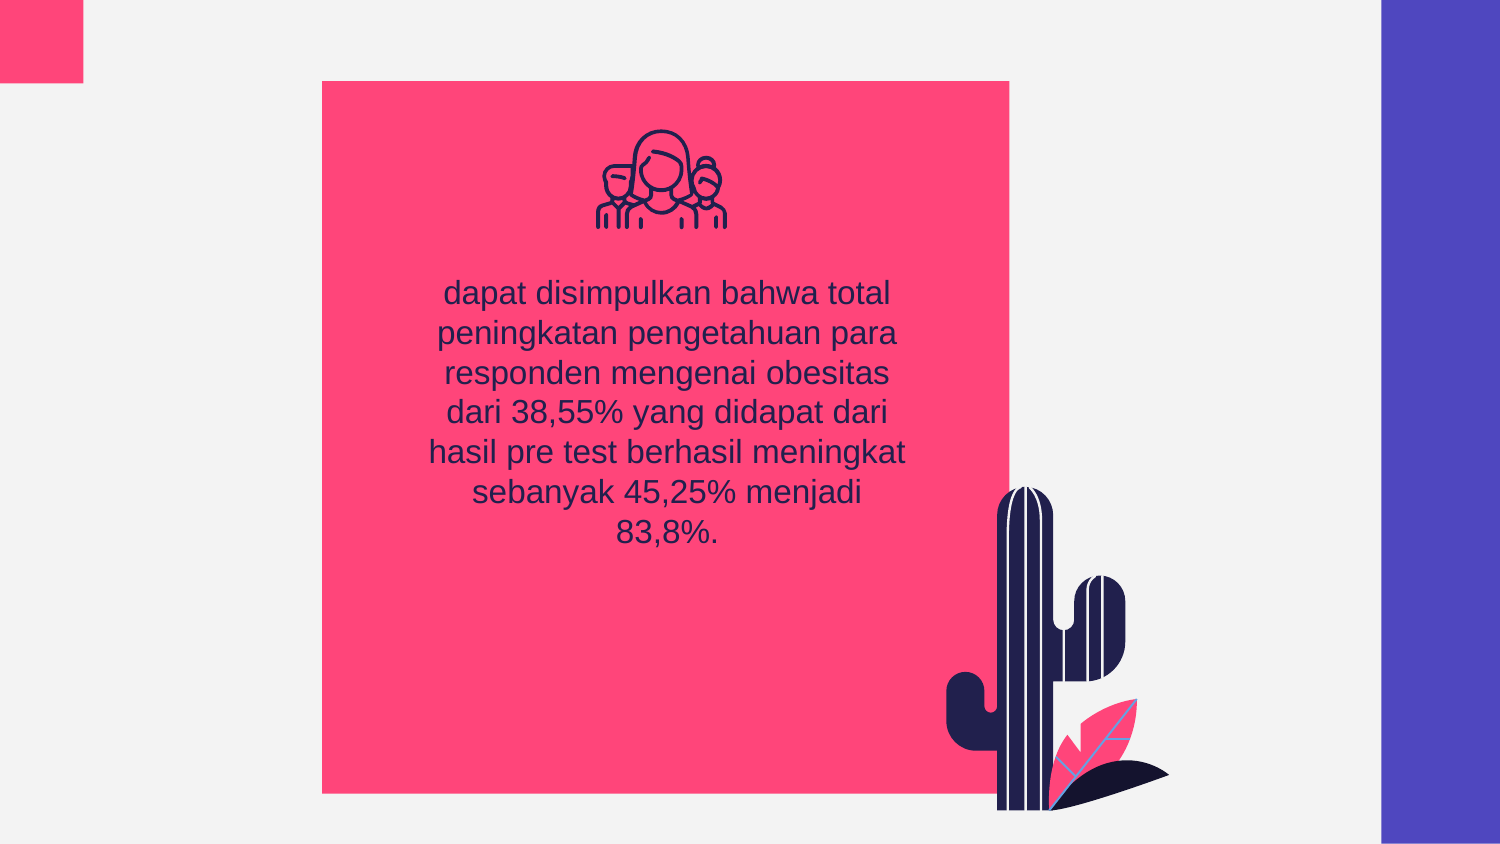

dapat disimpulkan bahwa total peningkatan pengetahuan para responden mengenai obesitas dari 38,55% yang didapat dari hasil pre test berhasil meningkat sebanyak 45,25% menjadi 83,8%.